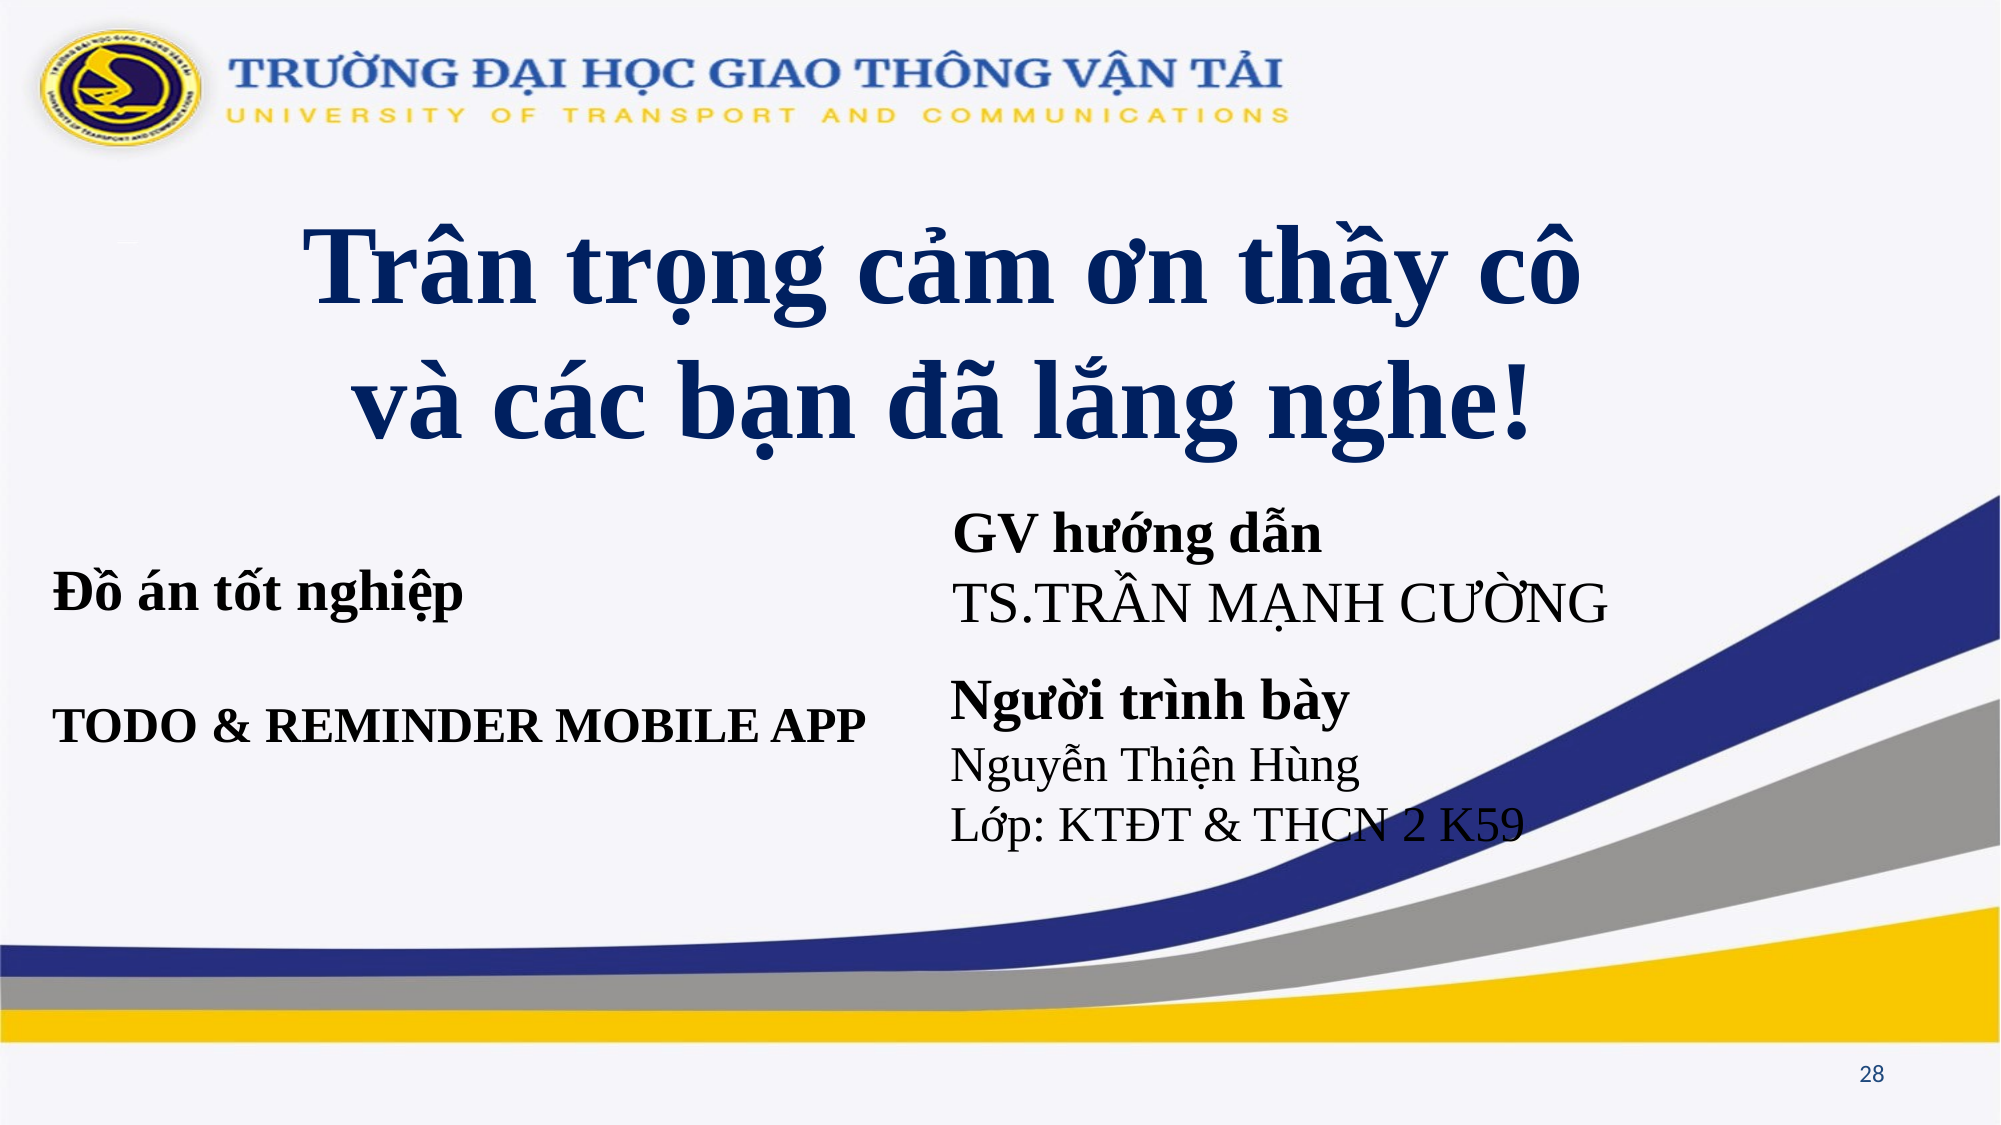

Trân trọng cảm ơn thầy cô và các bạn đã lắng nghe!
GV hướng dẫn
TS.TRẦN MẠNH CƯỜNG
Đồ án tốt nghiệp

TODO & REMINDER MOBILE APP
Người trình bày
Nguyễn Thiện Hùng
Lớp: KTĐT & THCN 2 K59
28